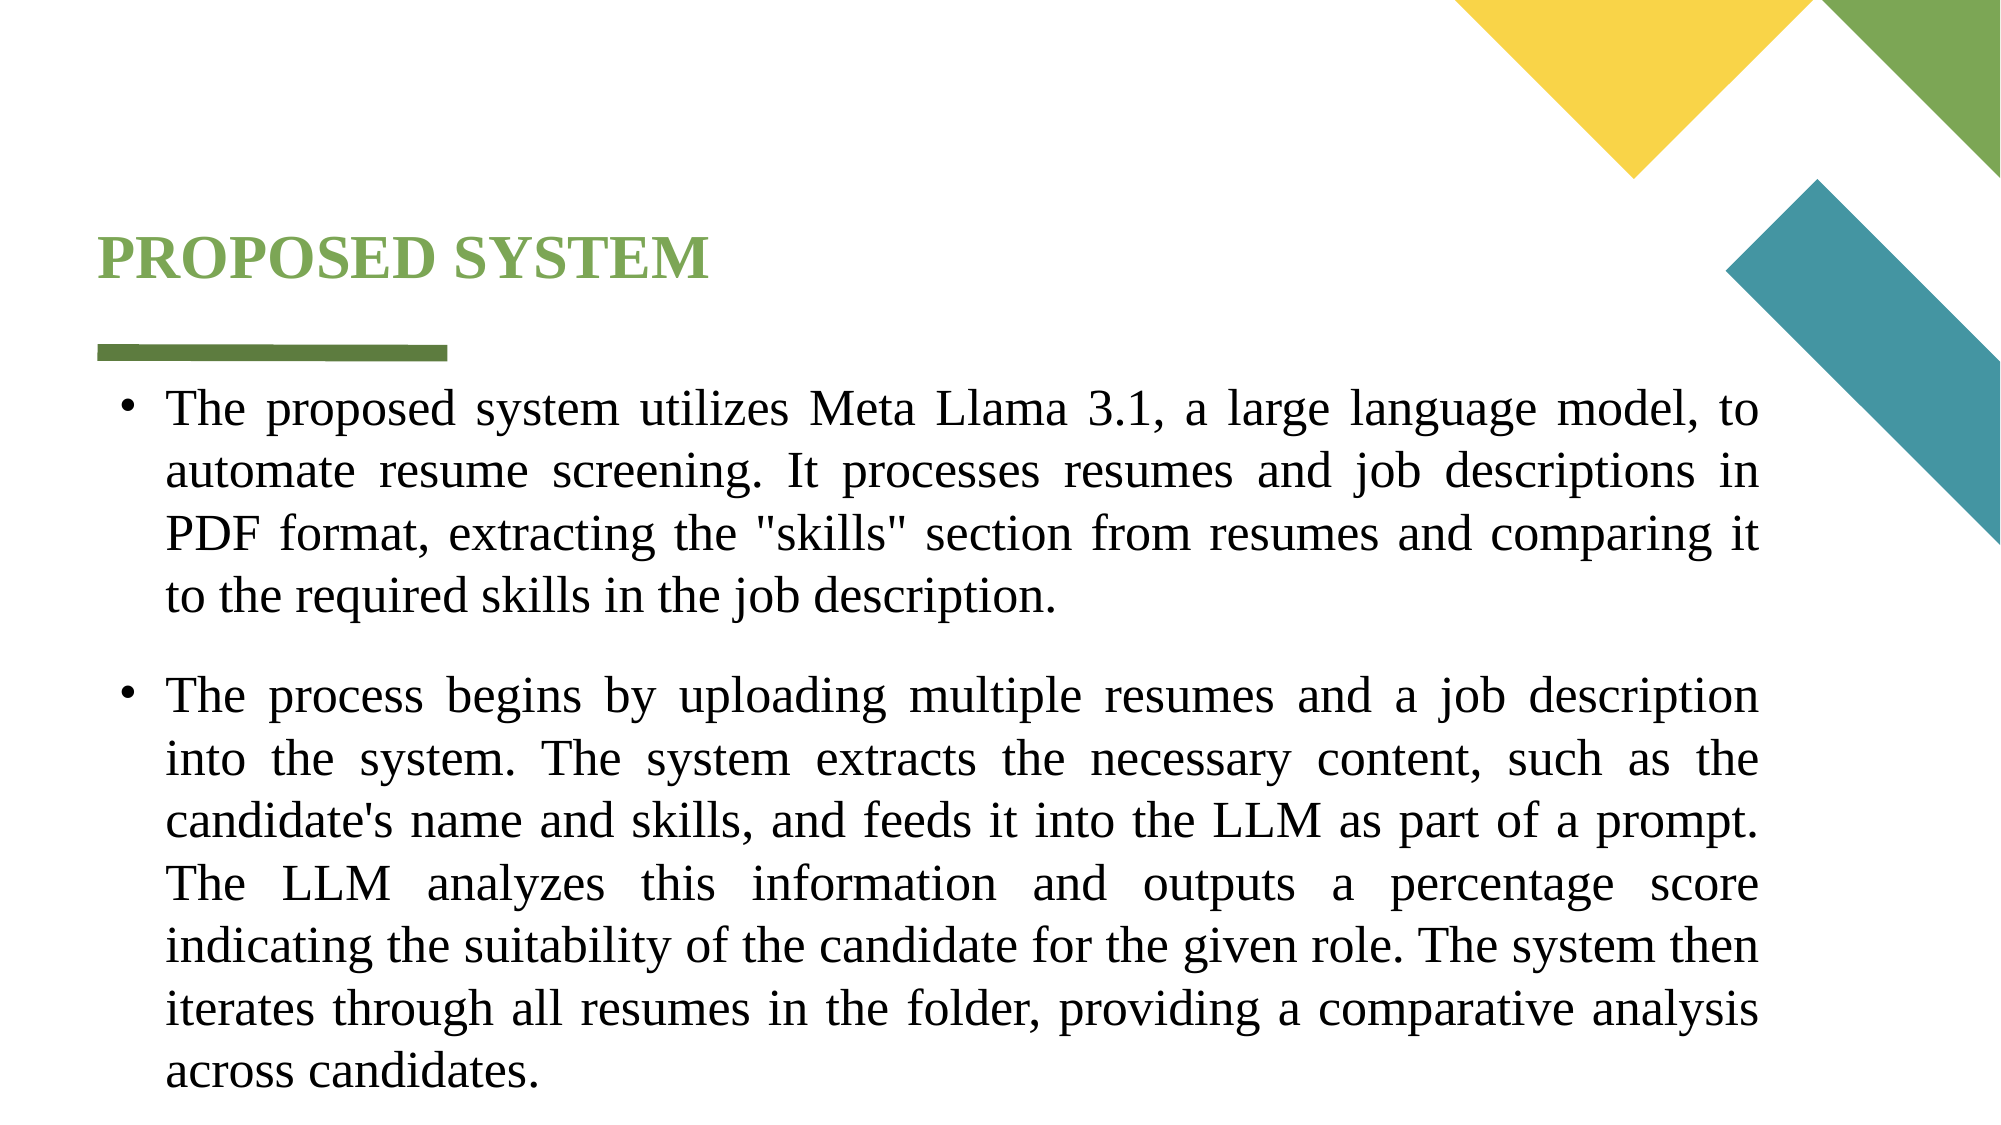

# PROPOSED SYSTEM

The proposed system utilizes Meta Llama 3.1, a large language model, to automate resume screening. It processes resumes and job descriptions in PDF format, extracting the "skills" section from resumes and comparing it to the required skills in the job description.
The process begins by uploading multiple resumes and a job description into the system. The system extracts the necessary content, such as the candidate's name and skills, and feeds it into the LLM as part of a prompt. The LLM analyzes this information and outputs a percentage score indicating the suitability of the candidate for the given role. The system then iterates through all resumes in the folder, providing a comparative analysis across candidates.